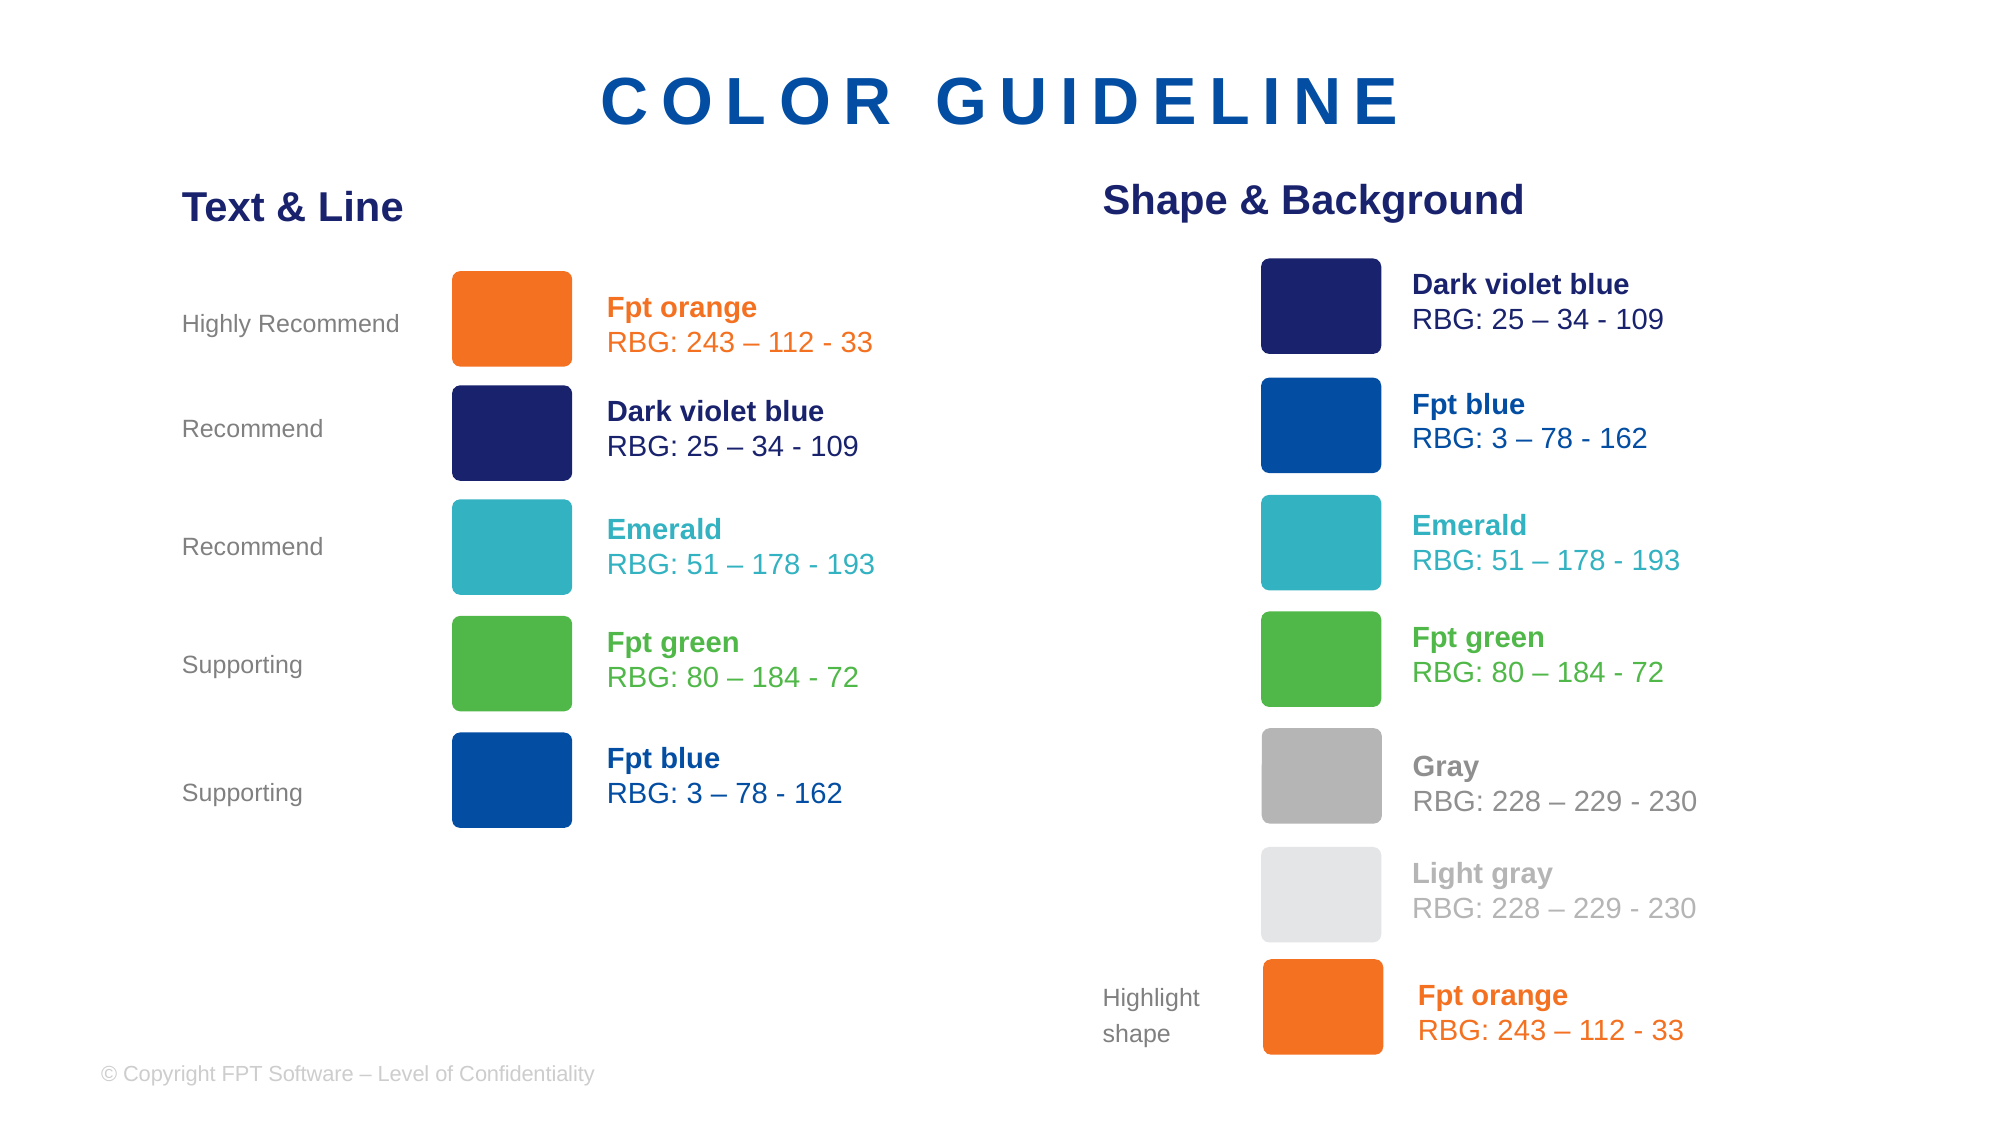

COLOR GUIDELINE
Shape & Background
Text & Line

Dark violet blue
RBG: 25 – 34 - 109

Fpt orange
RBG: 243 – 112 - 33
Highly Recommend

Fpt blue
RBG: 3 – 78 - 162

Dark violet blue
RBG: 25 – 34 - 109

Recommend

Emerald
RBG: 51 – 178 - 193

Emerald
RBG: 51 – 178 - 193
Recommend

Fpt green
RBG: 80 – 184 - 72

Fpt green
RBG: 80 – 184 - 72
Supporting

Fpt blue
RBG: 3 – 78 - 162

Gray
RBG: 228 – 229 - 230
Supporting

Light gray
RBG: 228 – 229 - 230

Fpt orange
RBG: 243 – 112 - 33
Highlight shape